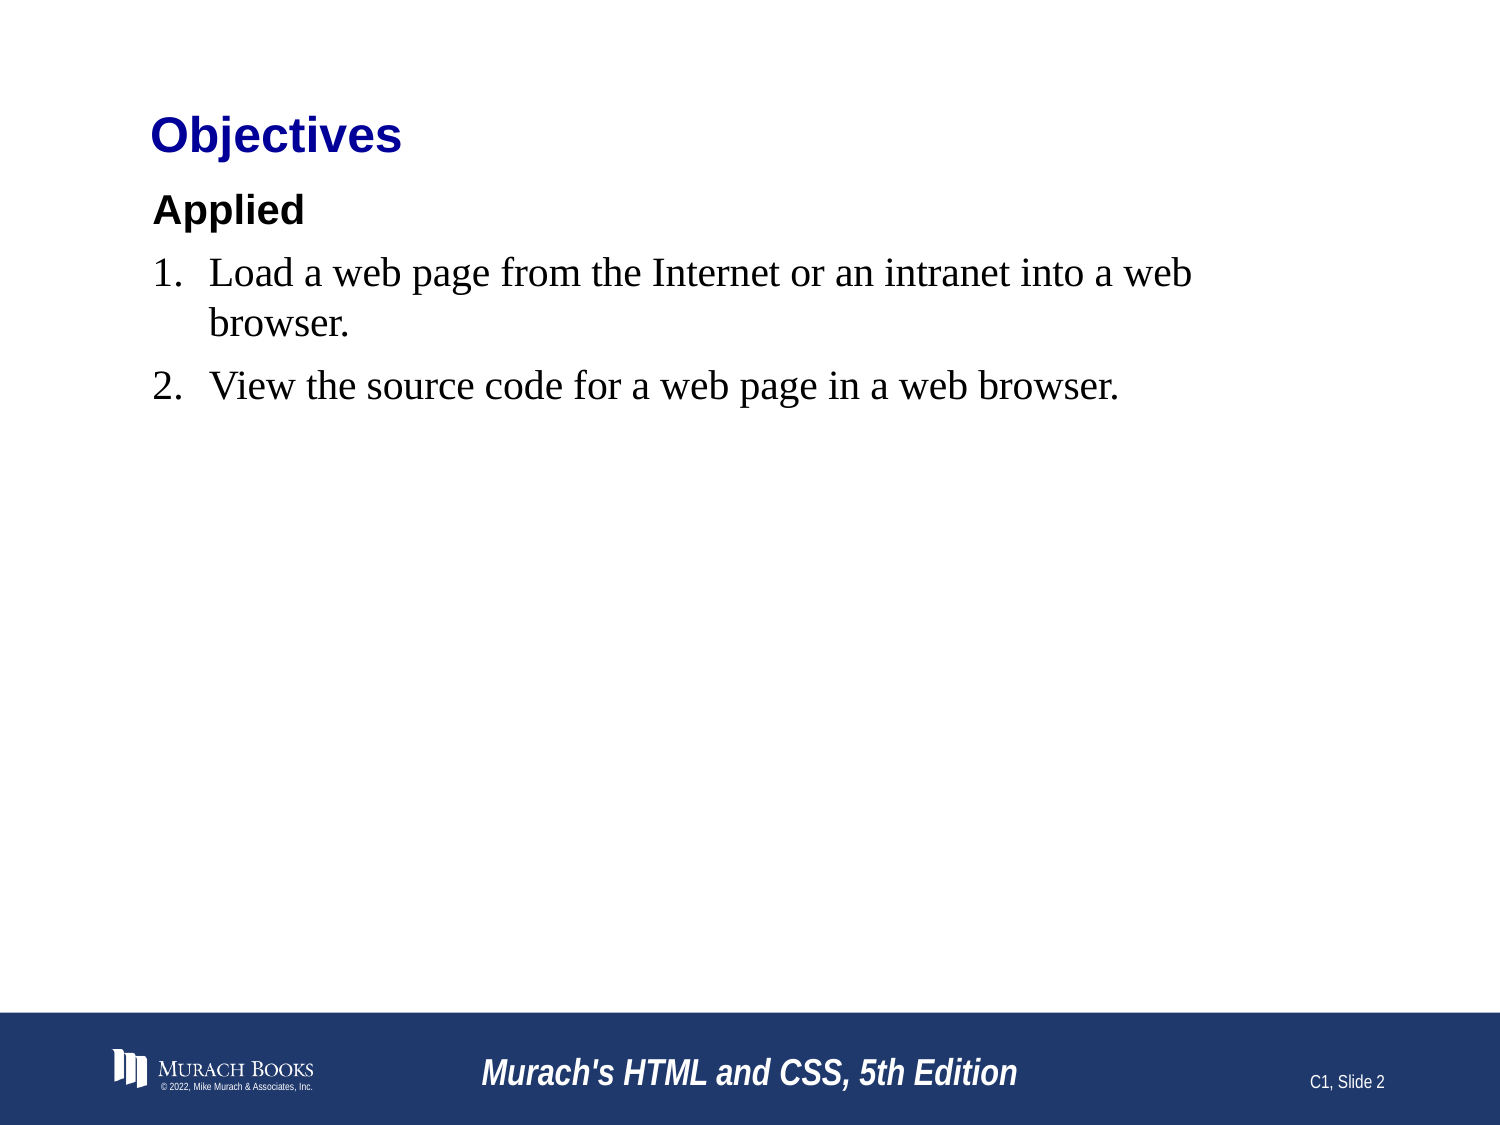

# Objectives
Applied
Load a web page from the Internet or an intranet into a web browser.
View the source code for a web page in a web browser.

© 2022, Mike Murach & Associates, Inc.
Murach's HTML and CSS, 5th Edition

C1, Slide 2